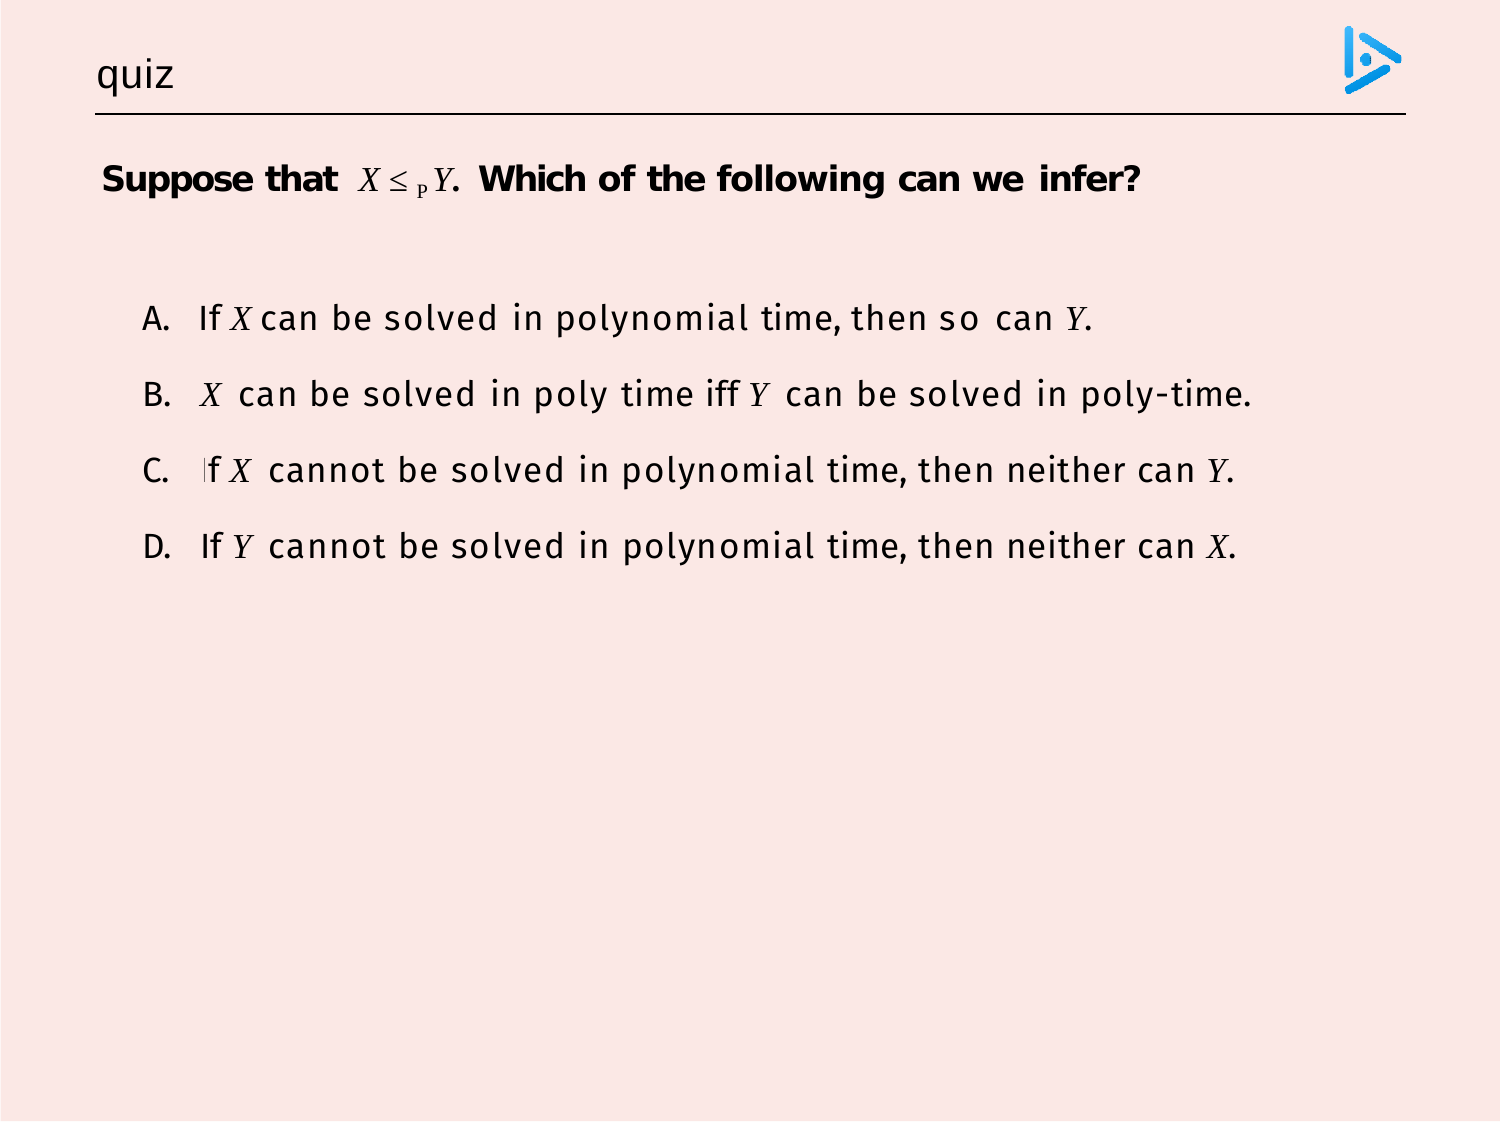

# quiz

Suppose that  X ≤ P Y.  Which of the following can we infer?

A.   If X can be solved in polynomial time, then so can Y.
B.   X  can be solved in poly time iff Y  can be solved in poly-time.
C.   If X  cannot be solved in polynomial time, then neither can Y.
D.   If Y  cannot be solved in polynomial time, then neither can X.